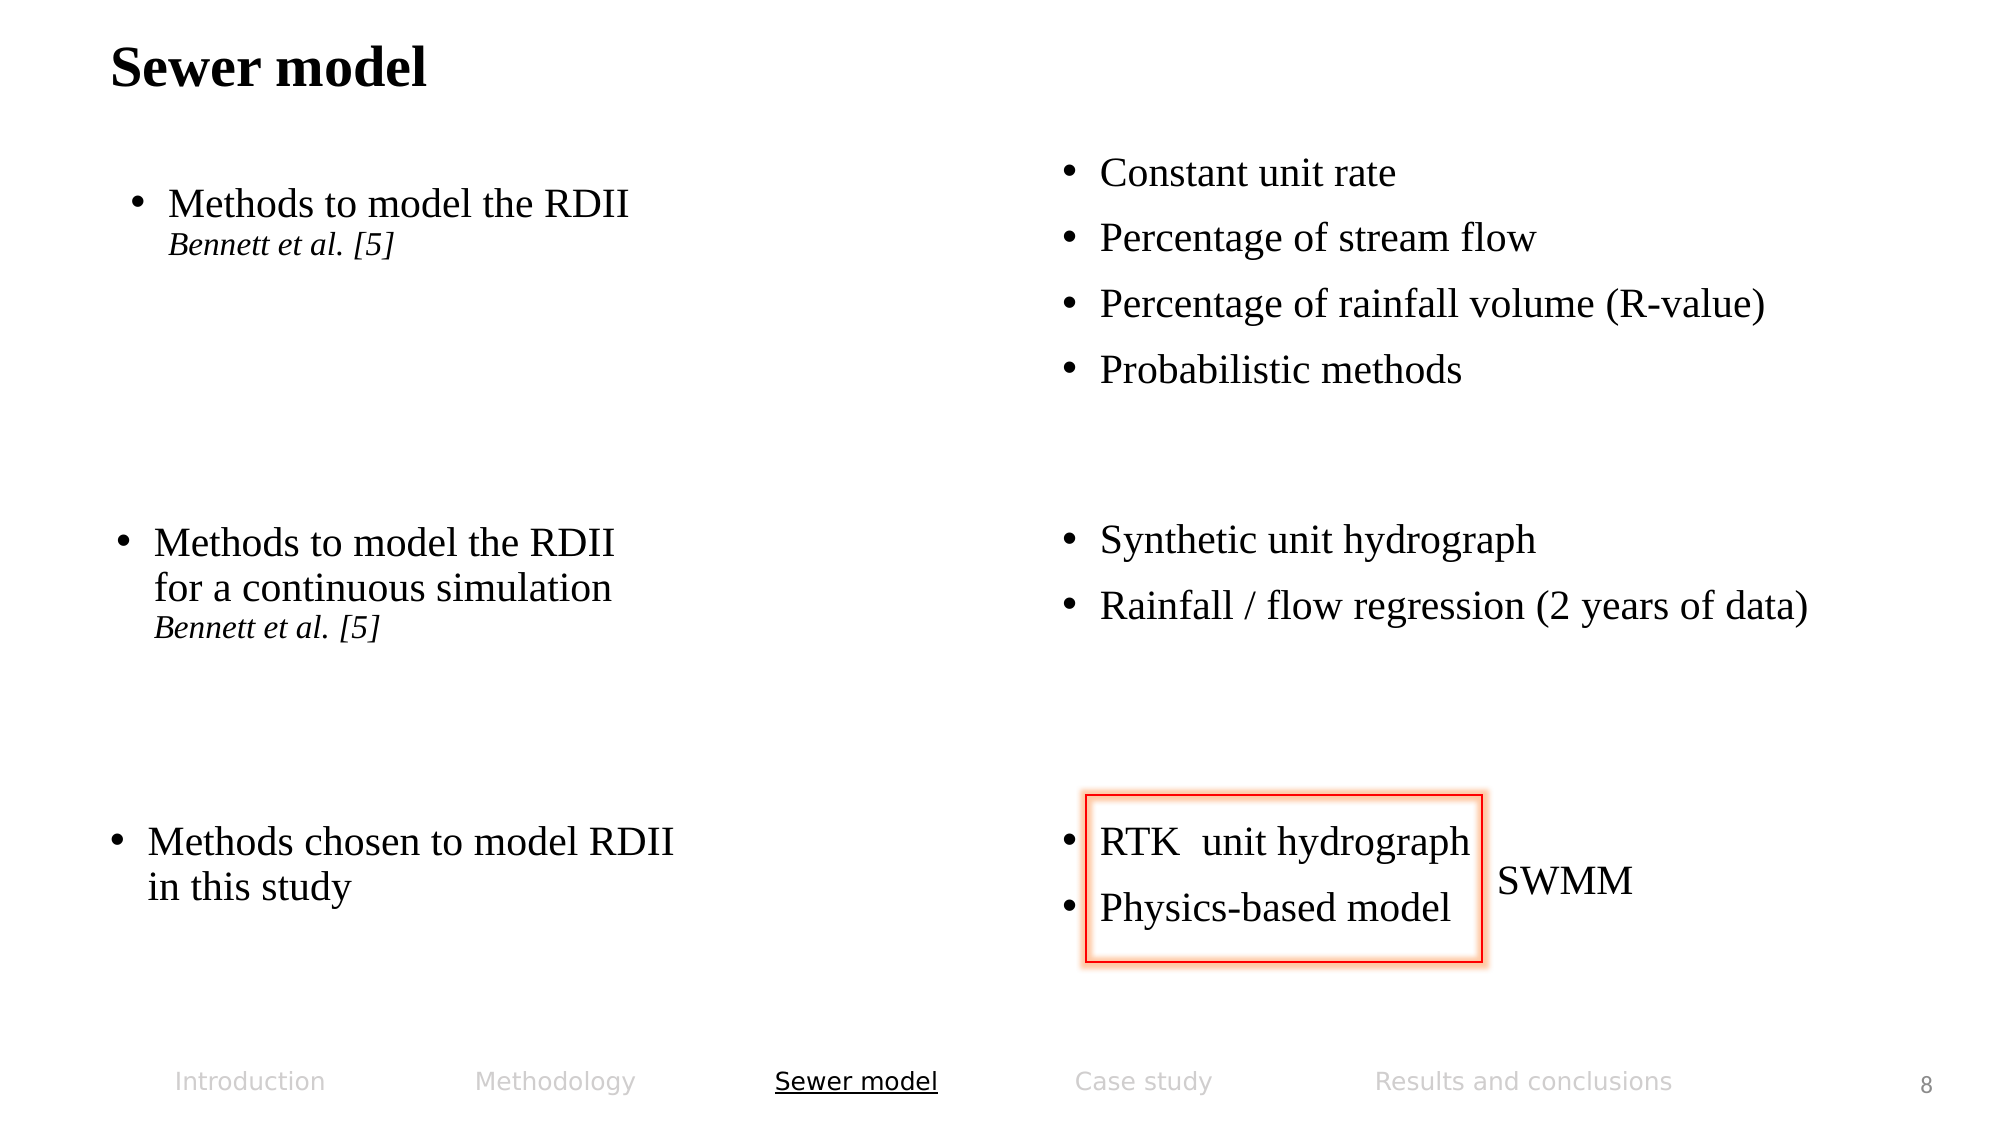

Sewer model
Constant unit rate
Percentage of stream flow
Percentage of rainfall volume (R-value)
Probabilistic methods
Methods to model the RDII
Bennett et al. [5]

Synthetic unit hydrograph
Rainfall / flow regression (2 years of data)

Methods to model the RDII
for a continuous simulation
Bennett et al. [5]

Methods chosen to model RDII
in this study
RTK  unit hydrograph
Physics-based model

SWMM
Introduction	Methodology	Sewer model	Case study		Results and conclusions
8